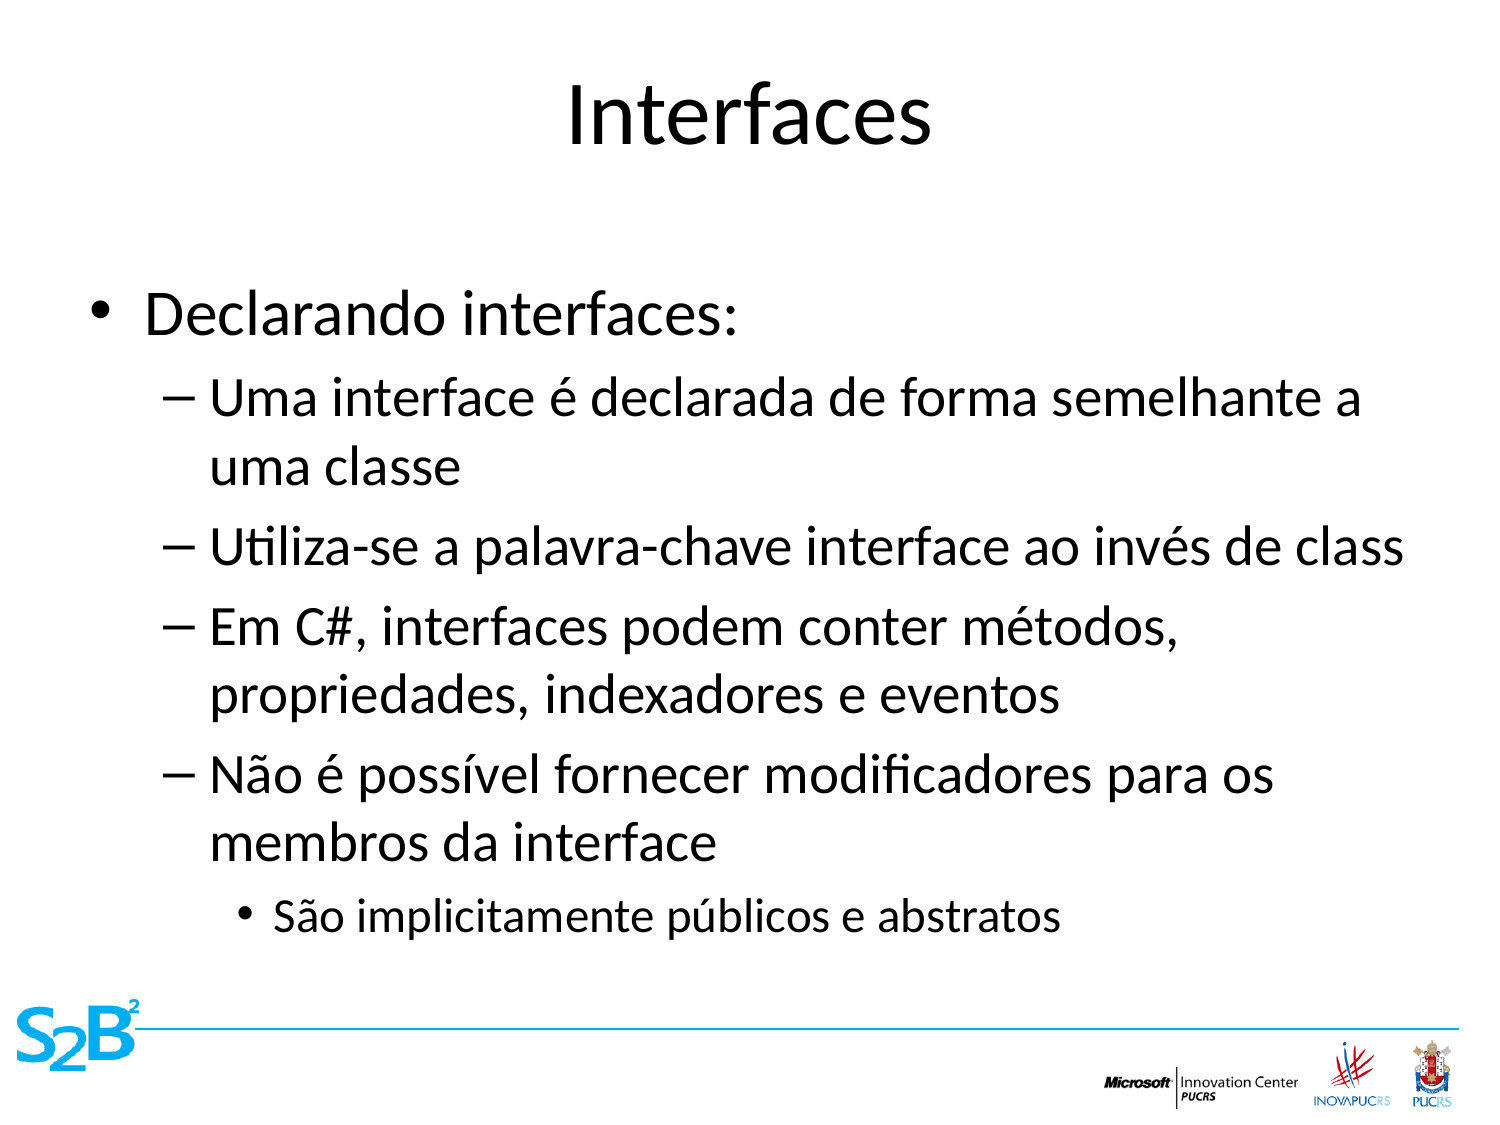

# Interfaces
Declarando interfaces:
Uma interface é declarada de forma semelhante a uma classe
Utiliza-se a palavra-chave interface ao invés de class
Em C#, interfaces podem conter métodos, propriedades, indexadores e eventos
Não é possível fornecer modificadores para os membros da interface
São implicitamente públicos e abstratos